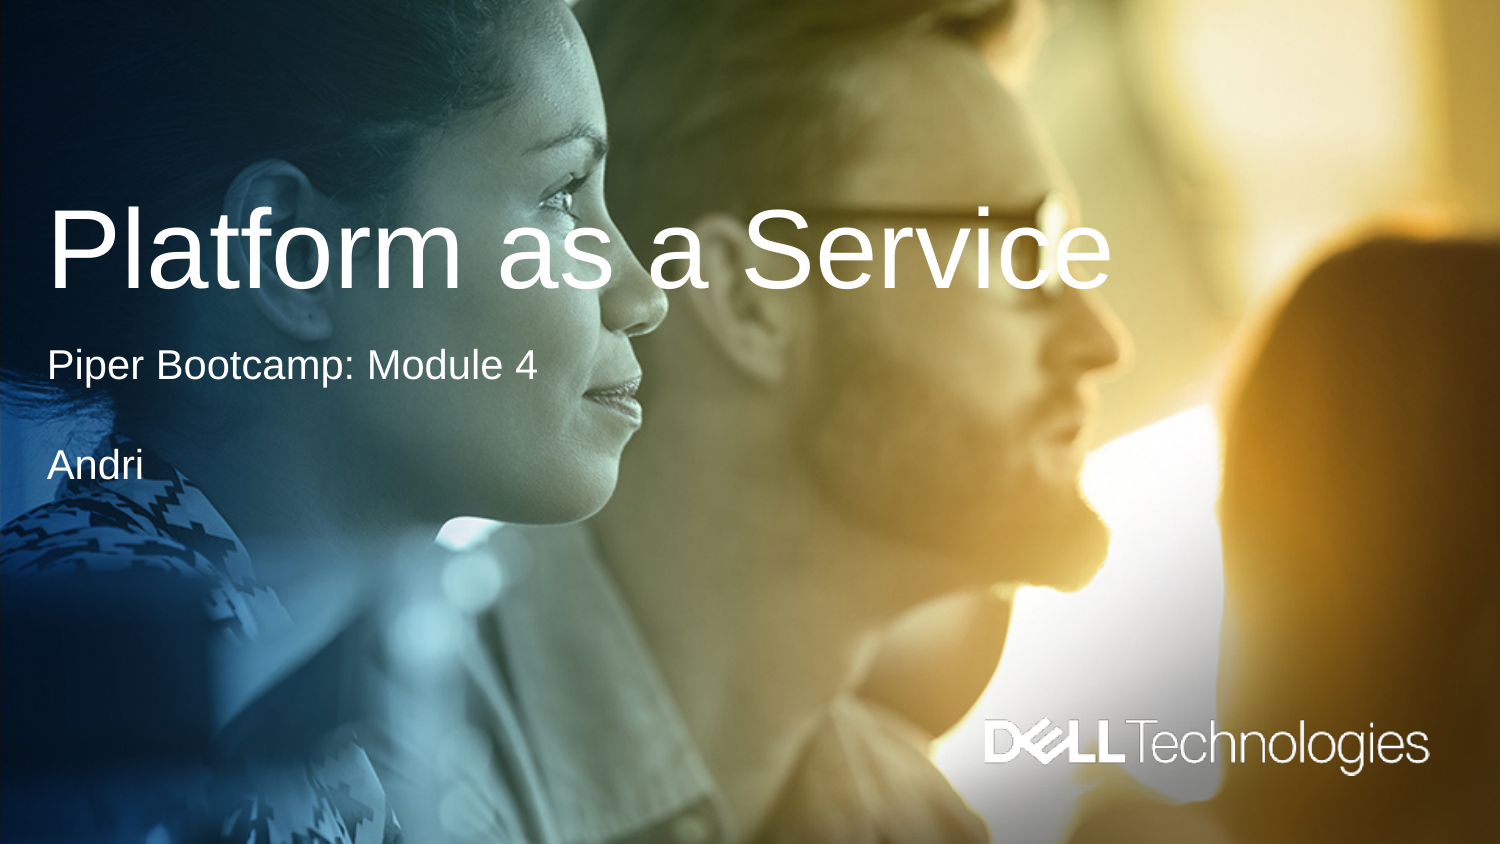

# Platform as a Service
Piper Bootcamp: Module 4

Andri